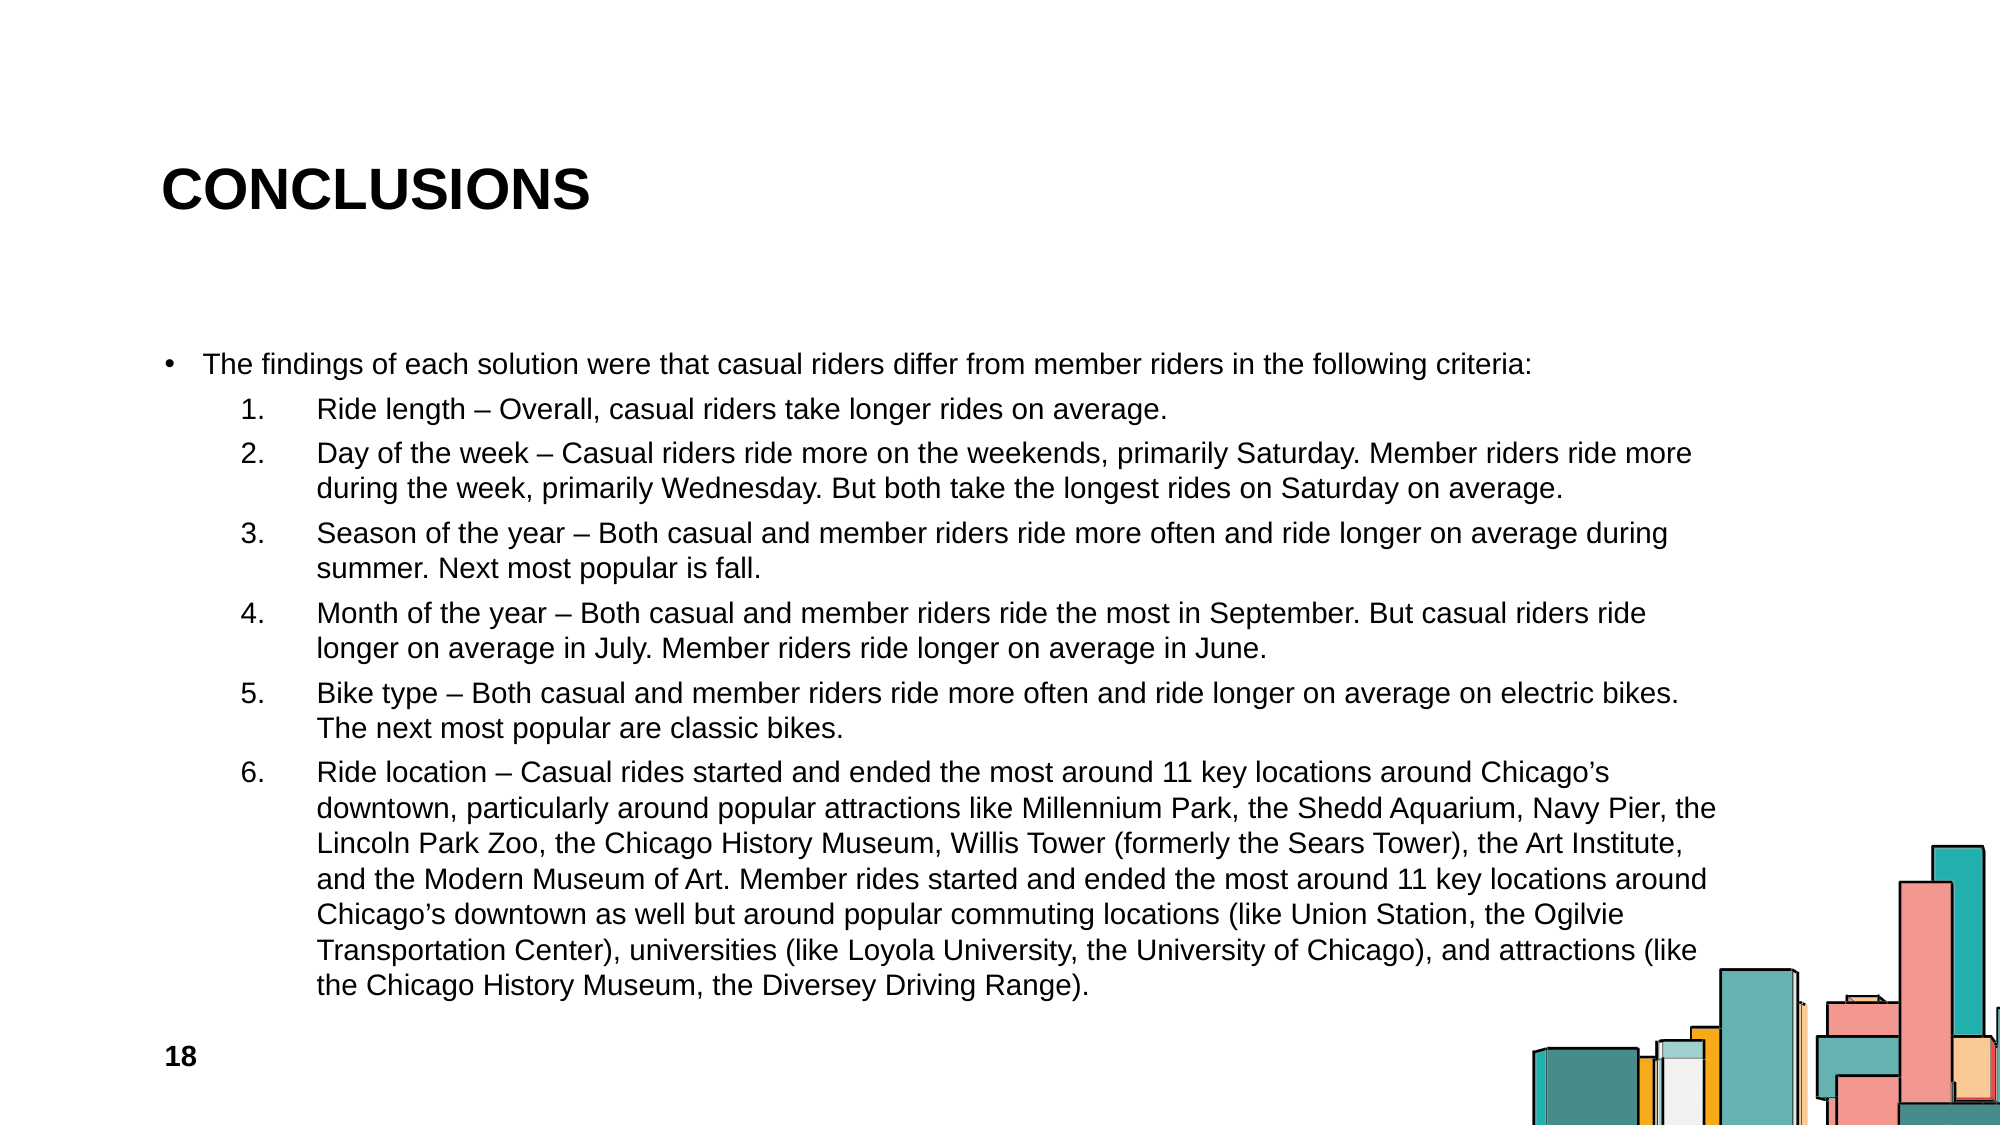

# Conclusions
The findings of each solution were that casual riders differ from member riders in the following criteria:
Ride length – Overall, casual riders take longer rides on average.
Day of the week – Casual riders ride more on the weekends, primarily Saturday. Member riders ride more during the week, primarily Wednesday. But both take the longest rides on Saturday on average.
Season of the year – Both casual and member riders ride more often and ride longer on average during summer. Next most popular is fall.
Month of the year – Both casual and member riders ride the most in September. But casual riders ride longer on average in July. Member riders ride longer on average in June.
Bike type – Both casual and member riders ride more often and ride longer on average on electric bikes. The next most popular are classic bikes.
Ride location – Casual rides started and ended the most around 11 key locations around Chicago’s downtown, particularly around popular attractions like Millennium Park, the Shedd Aquarium, Navy Pier, the Lincoln Park Zoo, the Chicago History Museum, Willis Tower (formerly the Sears Tower), the Art Institute, and the Modern Museum of Art. Member rides started and ended the most around 11 key locations around Chicago’s downtown as well but around popular commuting locations (like Union Station, the Ogilvie Transportation Center), universities (like Loyola University, the University of Chicago), and attractions (like the Chicago History Museum, the Diversey Driving Range).
18